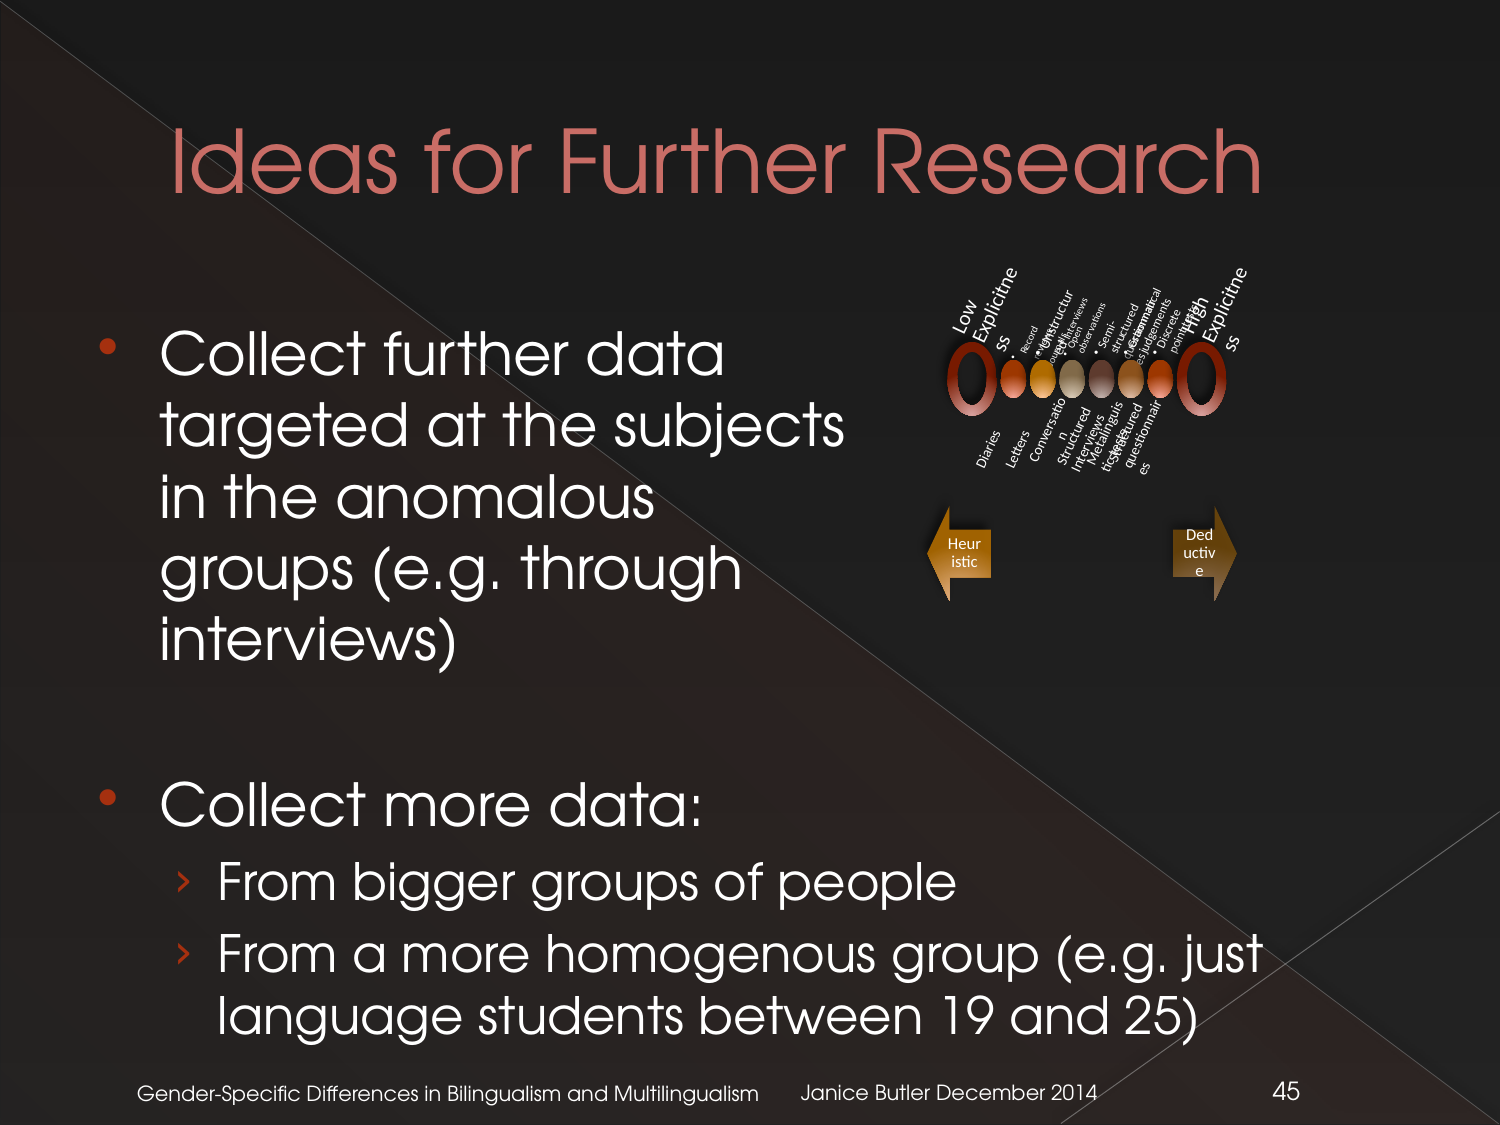

# Ideas for Further Research
Low Explicitness
Diaries
Record reviews
Journals
Letters
Unstructured Interviews
Conversation
Open observations
Structured Interviews
Semi-structured questionnaires
Metalinguistic tests
Grammatical judgements
Structured questionnaires
Discrete point tests
High Explicitness
Heuristic
Deductive
Collect further data
targeted at the subjects
in the anomalous
groups (e.g. through
interviews)

Collect more data:
From bigger groups of people
From a more homogenous group (e.g. just language students between 19 and 25)

Janice Butler December 2014
Gender-Specific Differences in Bilingualism and Multilingualism
45